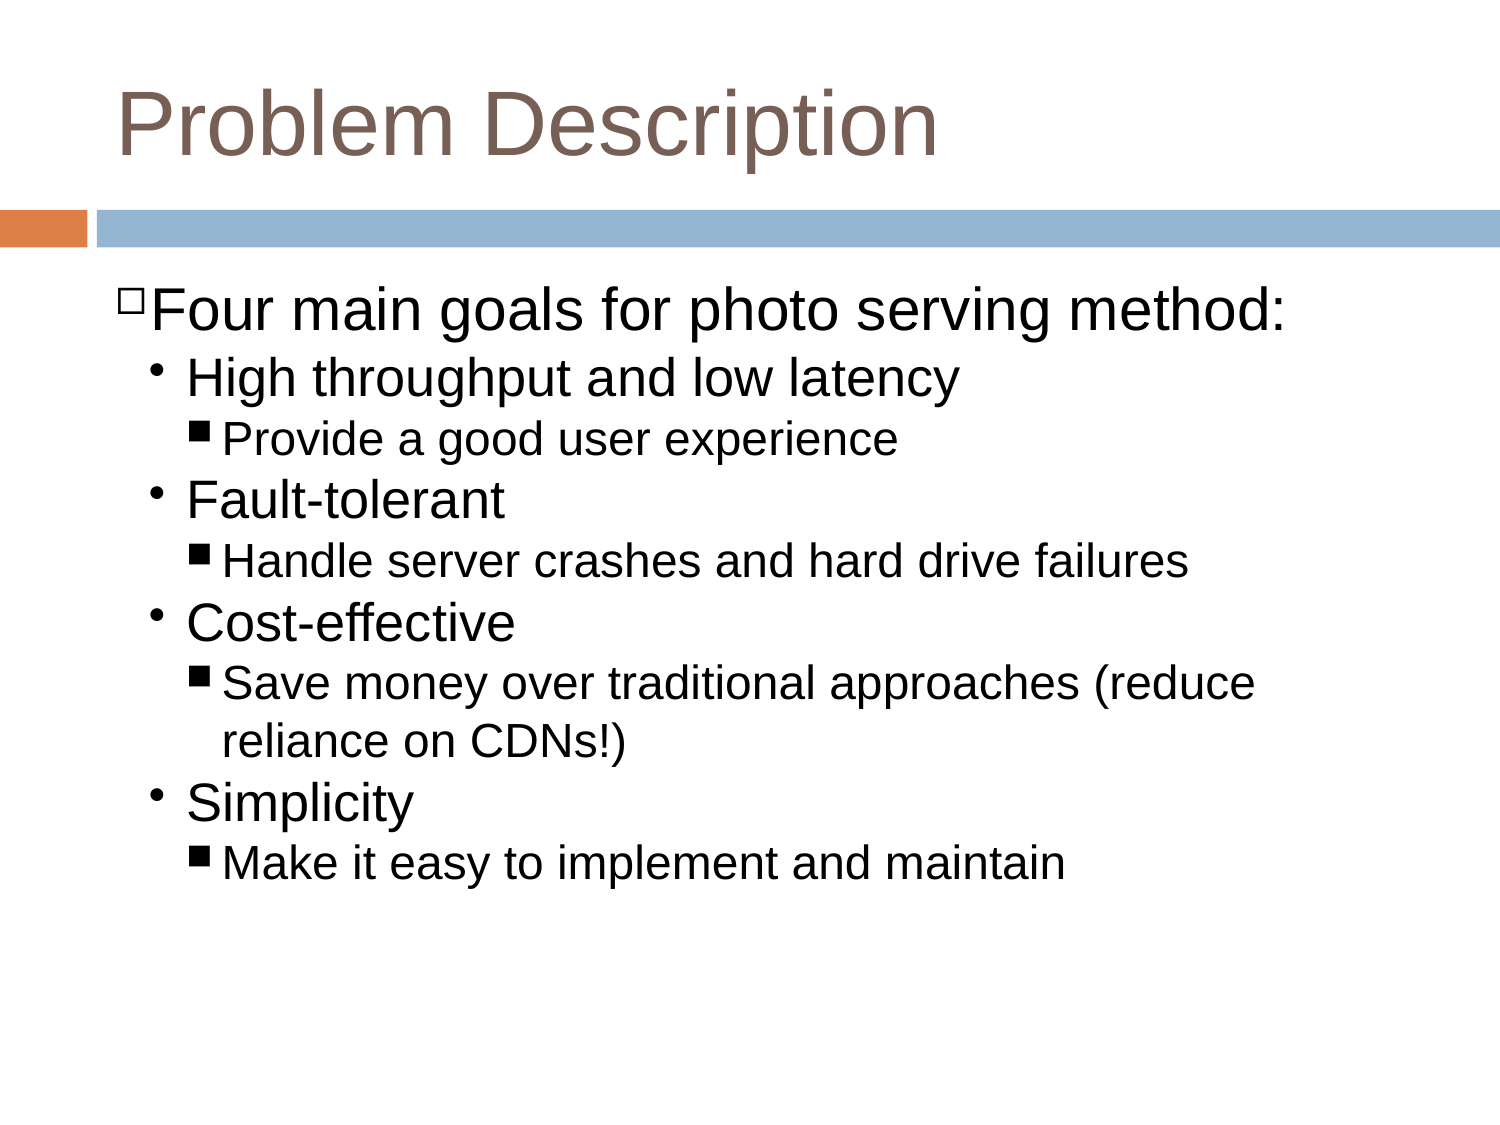

Problem Description
Four main goals for photo serving method:
High throughput and low latency
Provide a good user experience
Fault-tolerant
Handle server crashes and hard drive failures
Cost-effective
Save money over traditional approaches (reduce reliance on CDNs!)
Simplicity
Make it easy to implement and maintain